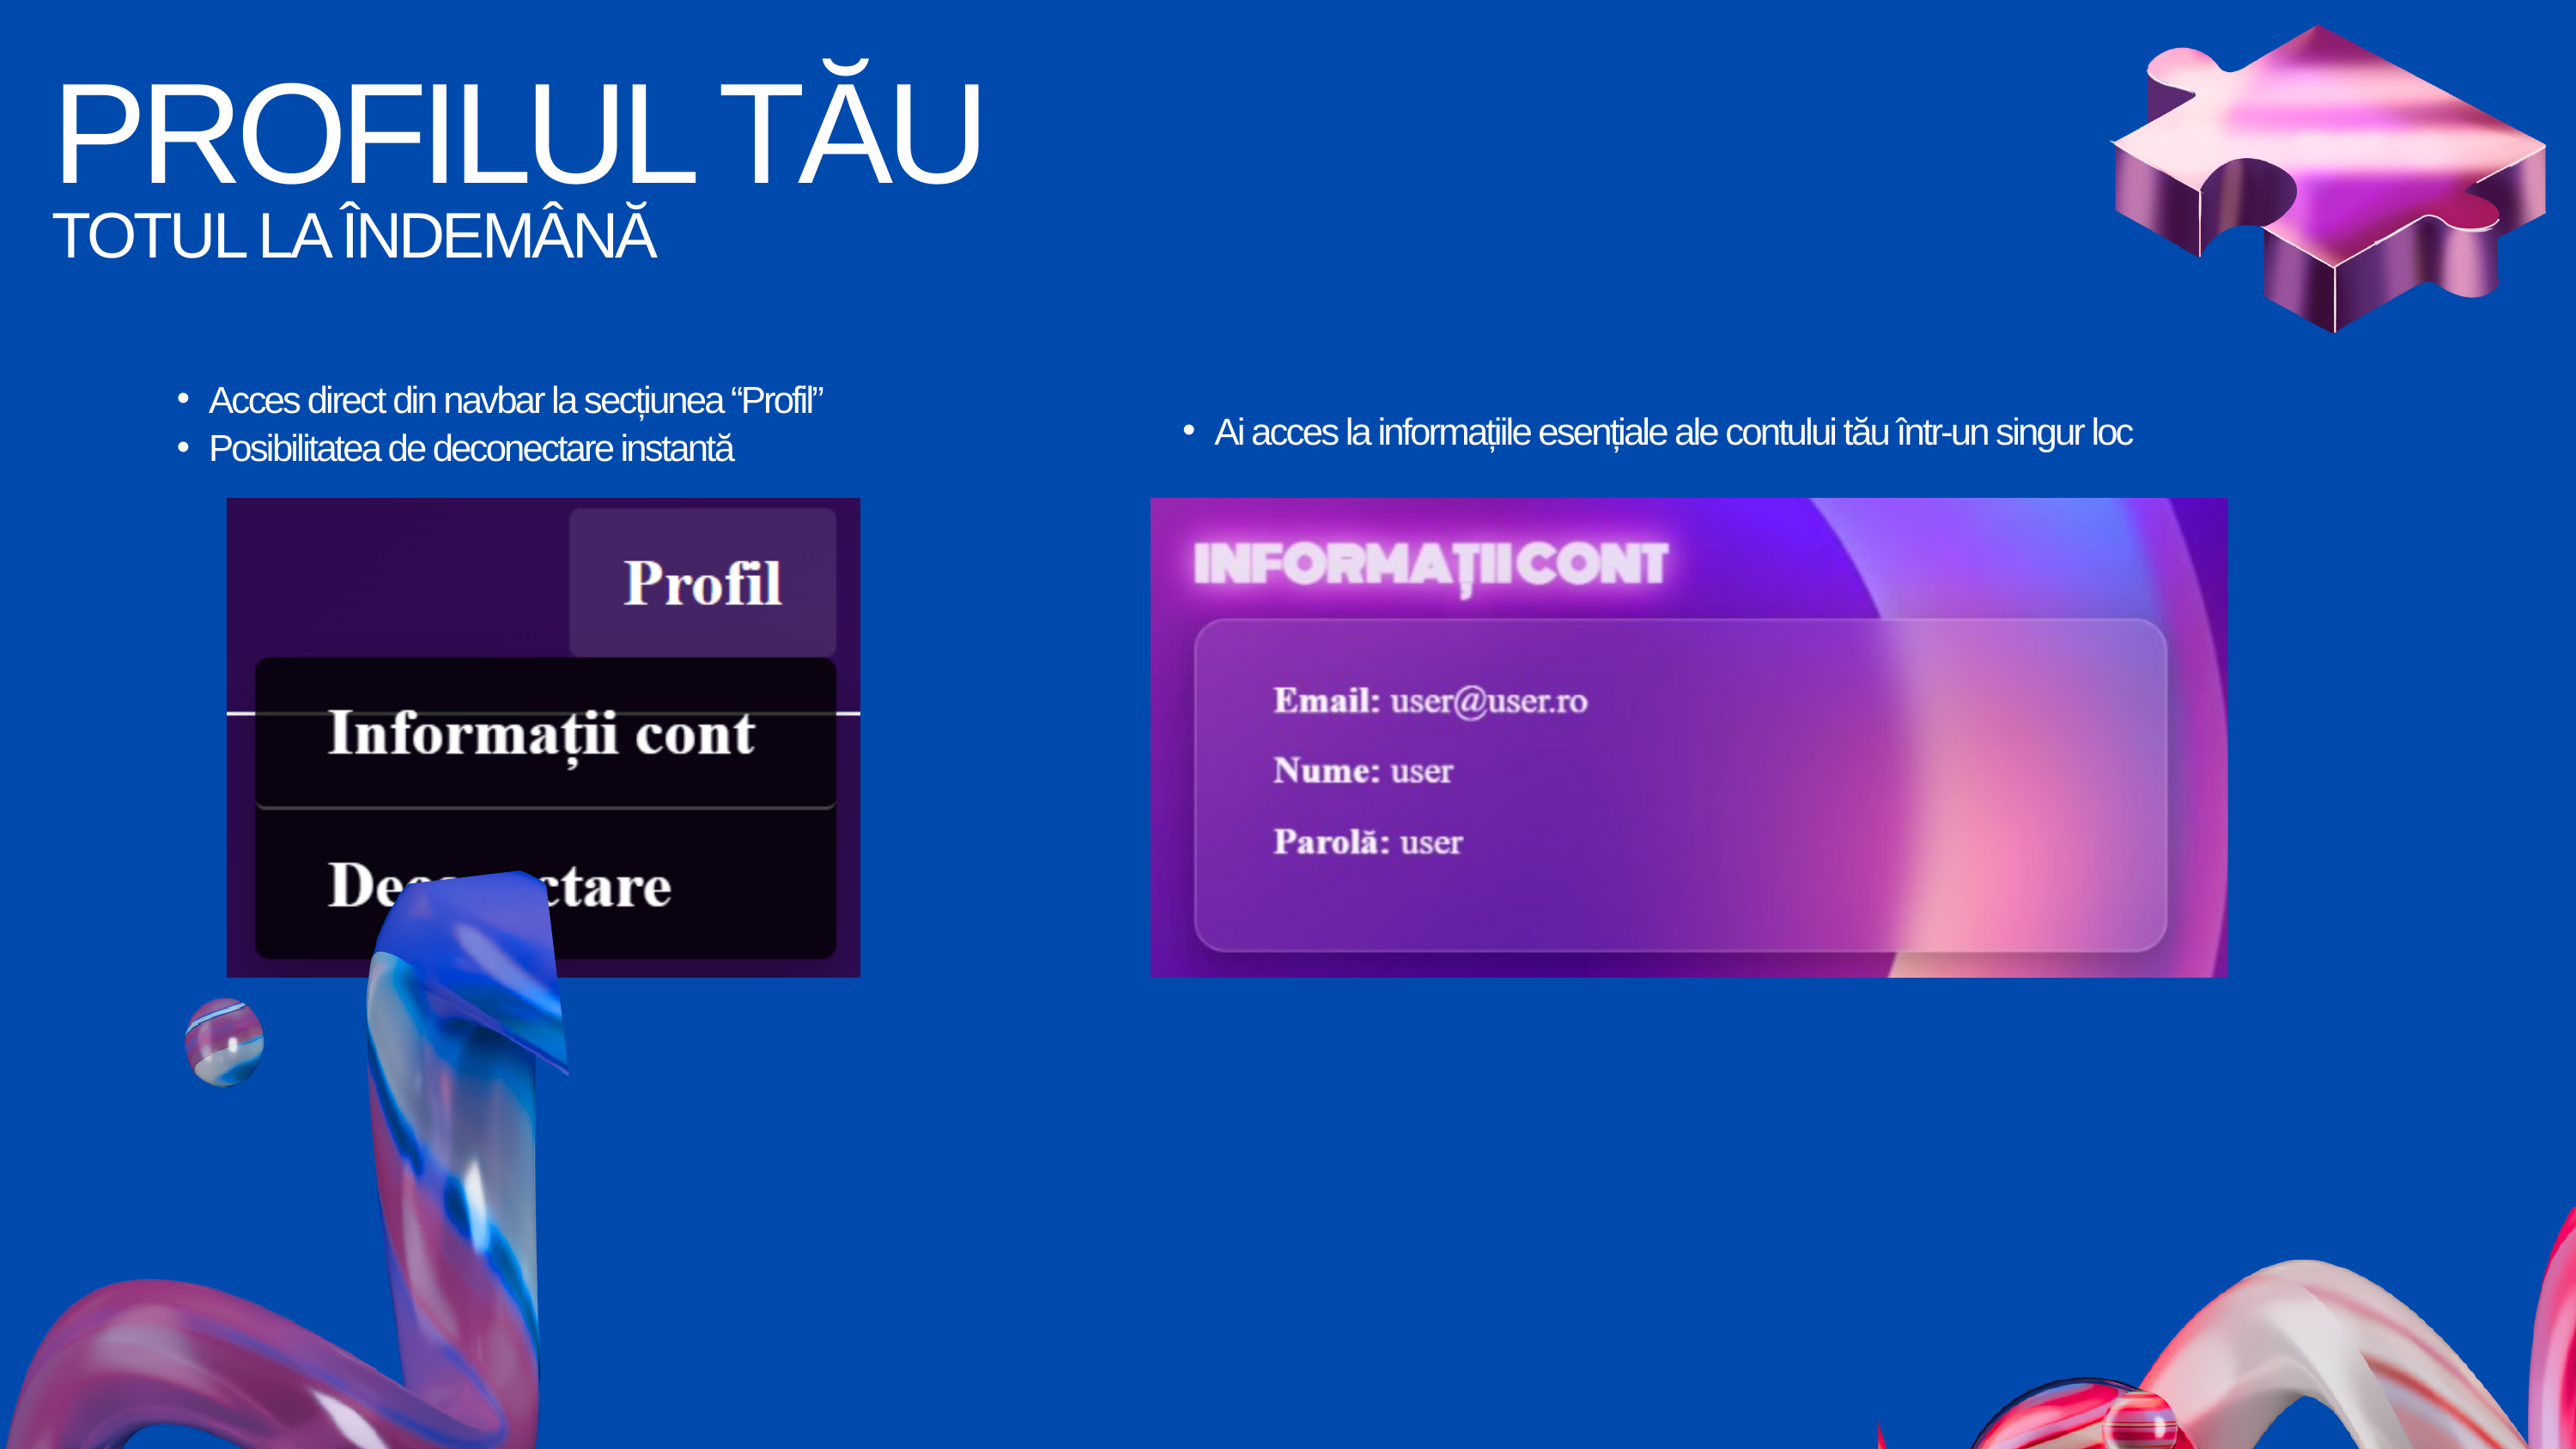

PROFILUL TĂU
TOTUL LA ÎNDEMÂNĂ

Ai acces la informațiile esențiale ale contului tău într-un singur loc

Acces direct din navbar la secțiunea “Profil”
Posibilitatea de deconectare instantă